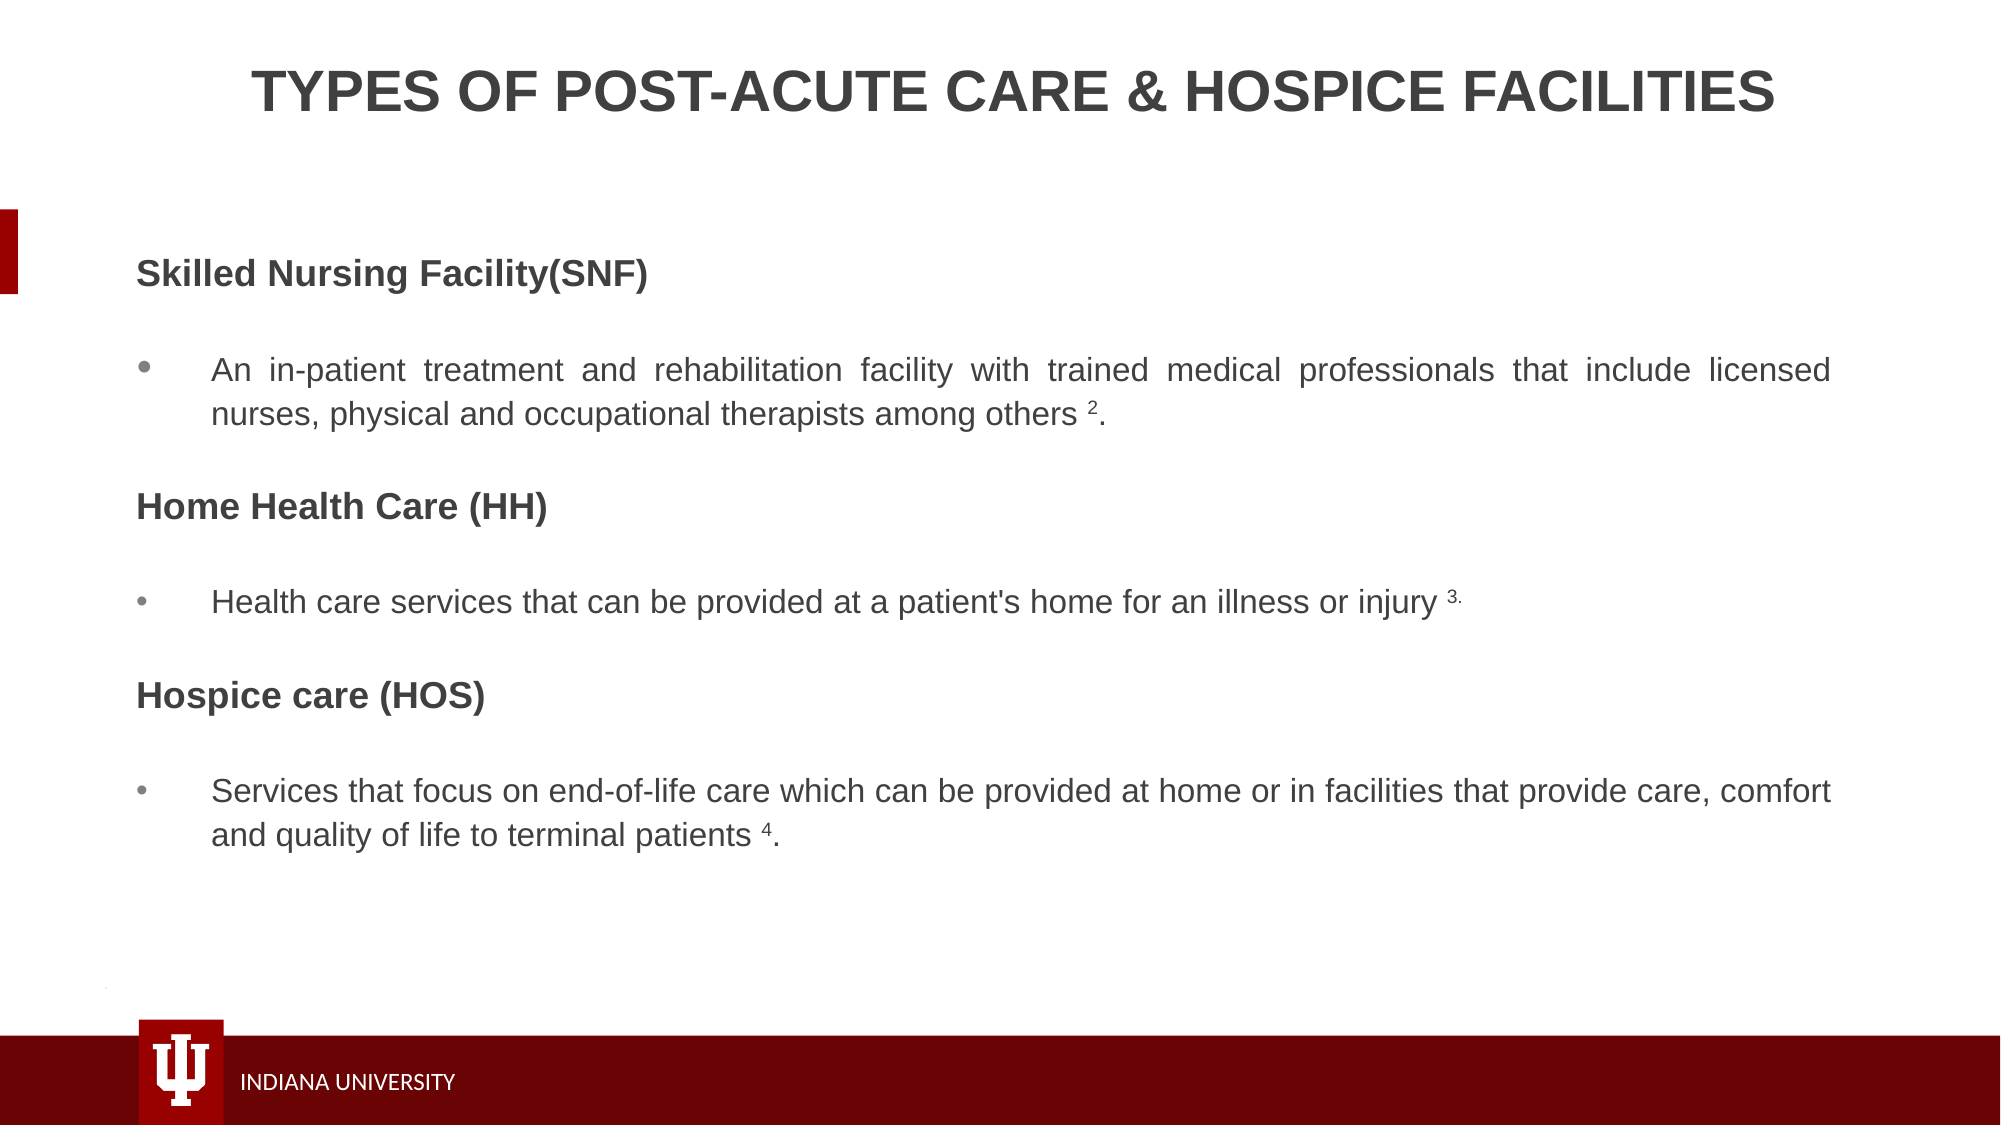

# TYPES OF POST-ACUTE CARE & HOSPICE FACILITIES

Skilled Nursing Facility(SNF)
An in-patient treatment and rehabilitation facility with trained medical professionals that include licensed nurses, physical and occupational therapists among others 2.
Home Health Care (HH)
Health care services that can be provided at a patient's home for an illness or injury 3.
Hospice care (HOS)
Services that focus on end-of-life care which can be provided at home or in facilities that provide care, comfort and quality of life to terminal patients 4.